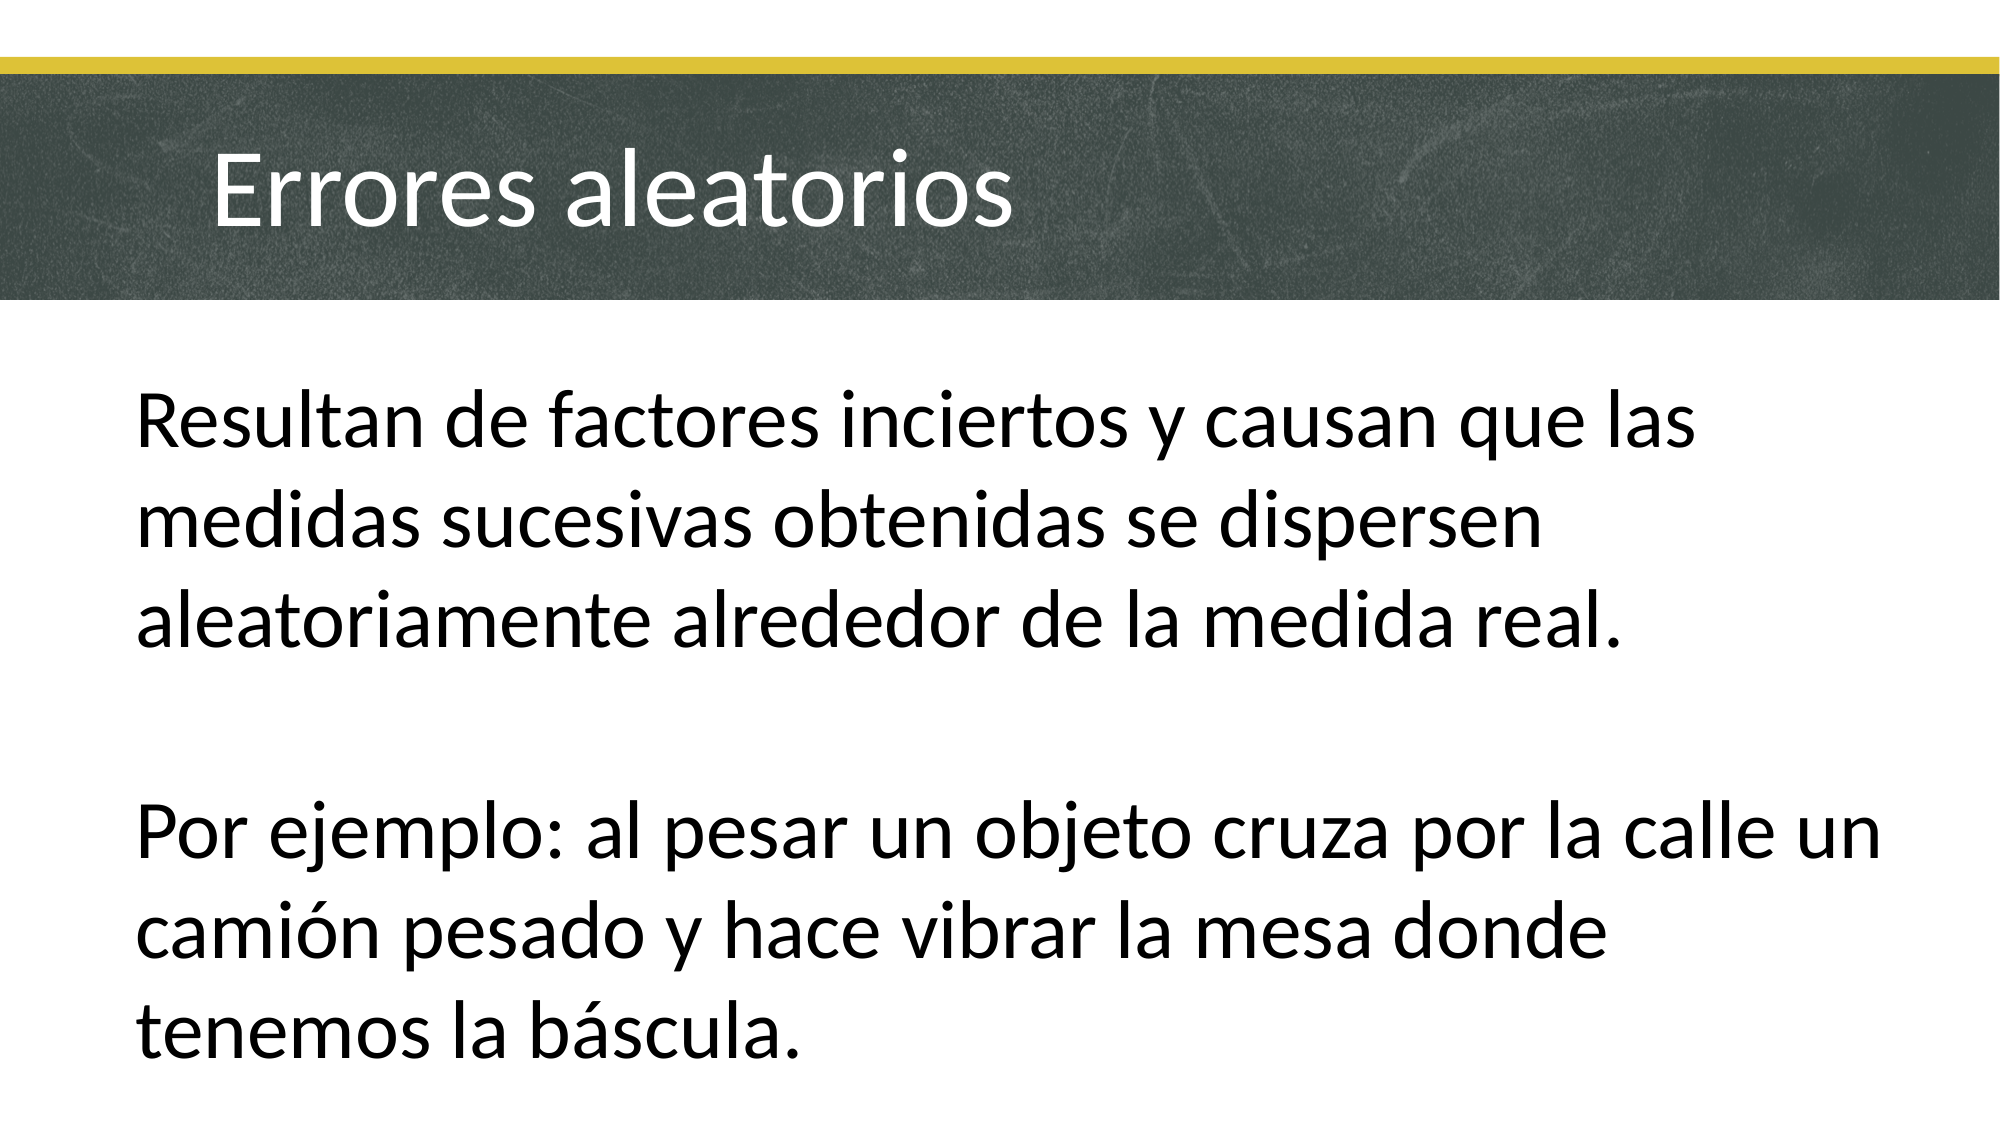

Errores aleatorios
Resultan de factores inciertos y causan que las medidas sucesivas obtenidas se dispersen aleatoriamente alrededor de la medida real.
Por ejemplo: al pesar un objeto cruza por la calle un camión pesado y hace vibrar la mesa donde tenemos la báscula.